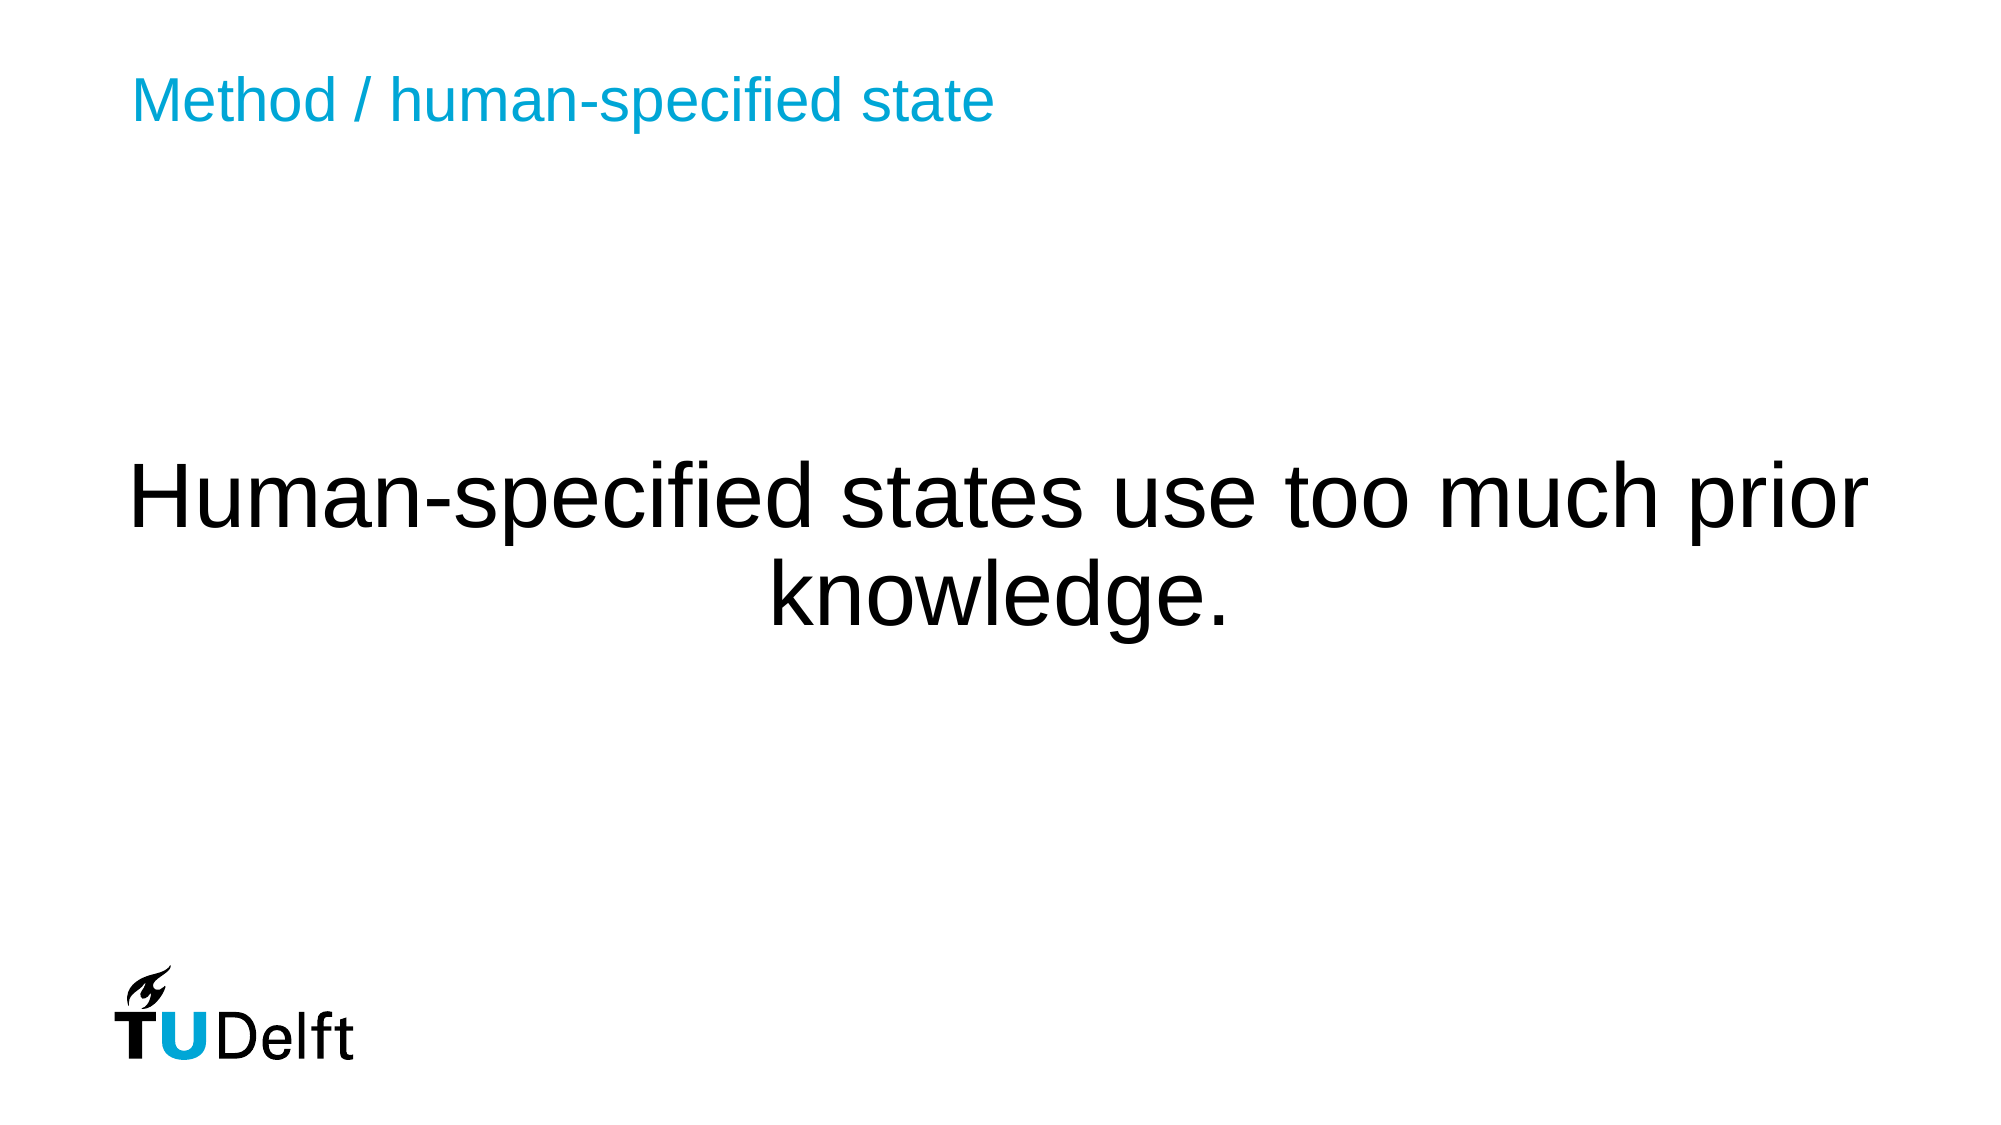

Method / human-specified state
Human-specified states use too much prior knowledge.